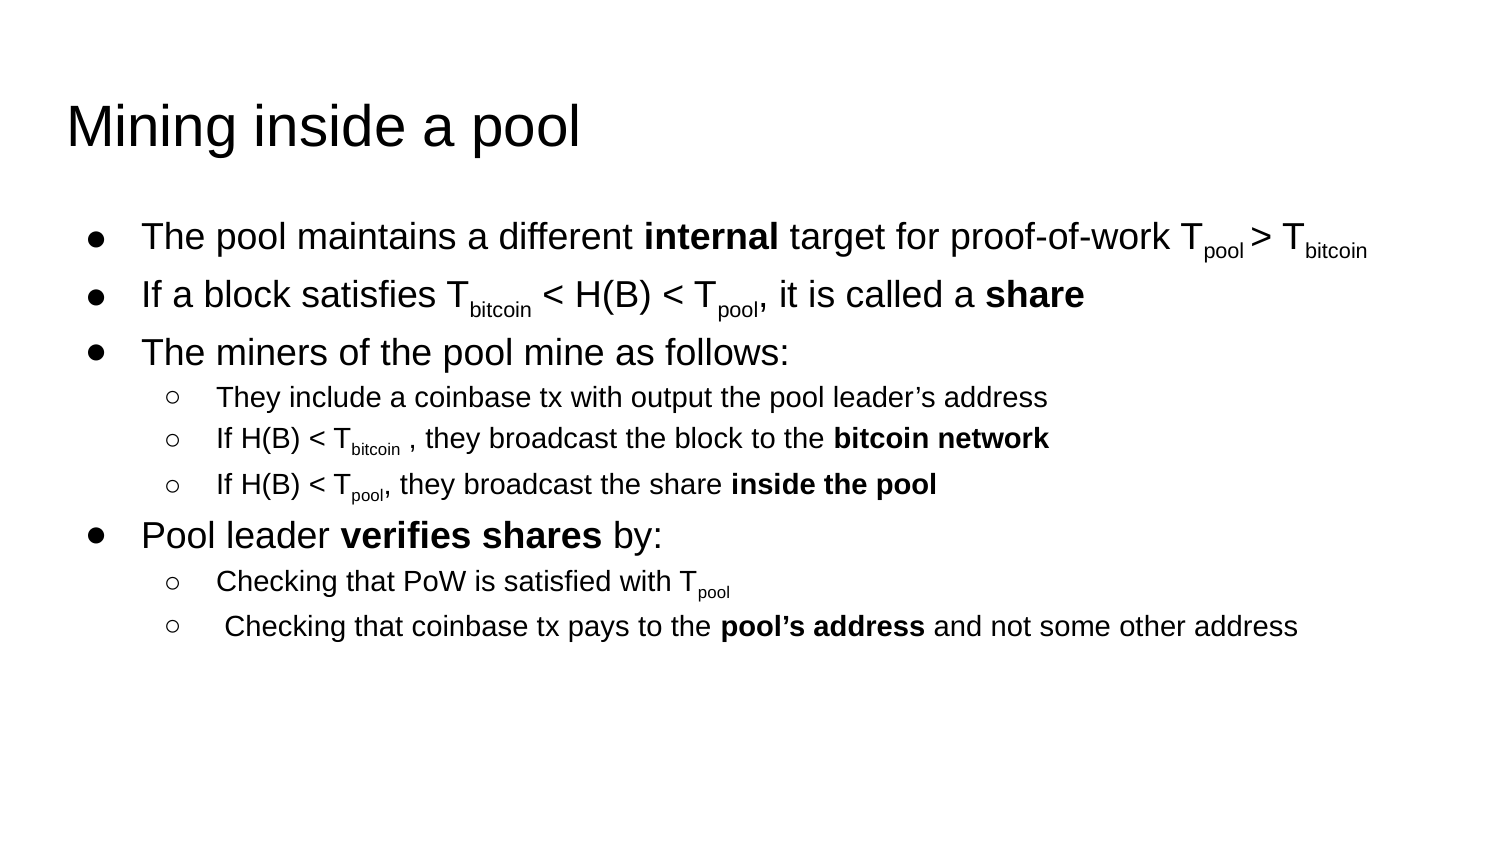

# Mining inside a pool
The pool maintains a different internal target for proof-of-work Tpool > Tbitcoin
If a block satisfies Tbitcoin < H(B) < Tpool, it is called a share
The miners of the pool mine as follows:
They include a coinbase tx with output the pool leader’s address
If H(B) < Tbitcoin , they broadcast the block to the bitcoin network
If H(B) < Tpool, they broadcast the share inside the pool
Pool leader verifies shares by:
Checking that PoW is satisfied with Tpool
 Checking that coinbase tx pays to the pool’s address and not some other address